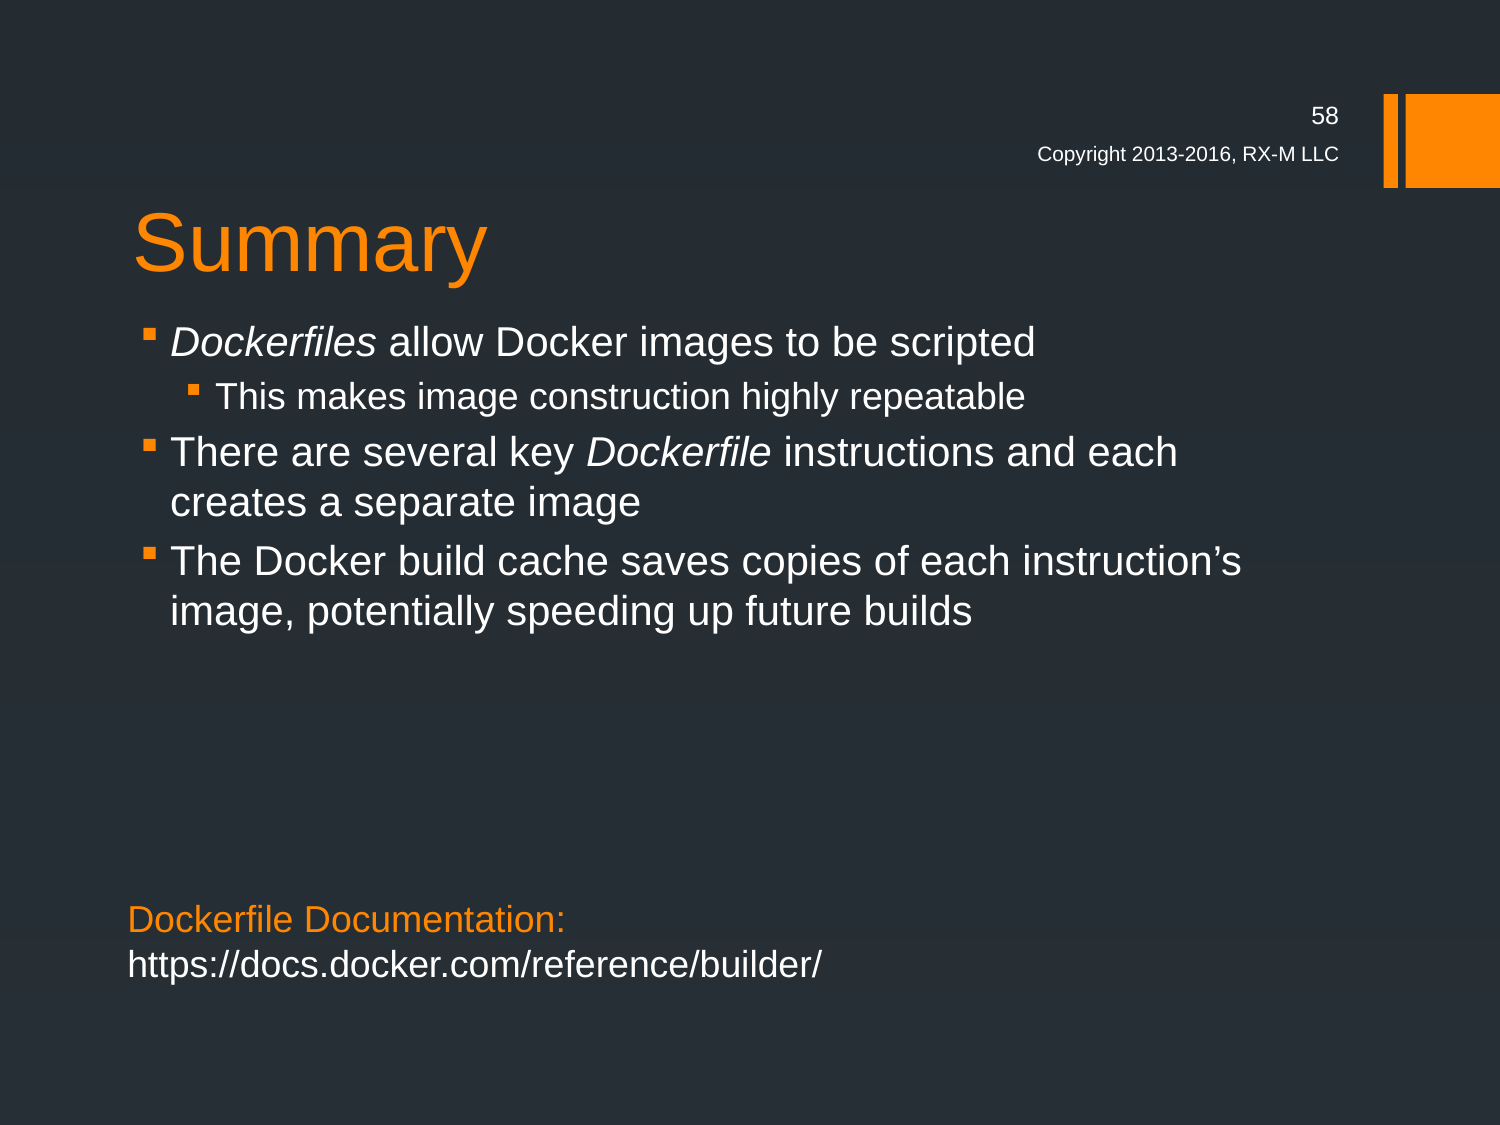

58
# Summary
Copyright 2013-2016, RX-M LLC
Dockerfiles allow Docker images to be scripted
This makes image construction highly repeatable
There are several key Dockerfile instructions and each creates a separate image
The Docker build cache saves copies of each instruction’s image, potentially speeding up future builds

Dockerfile Documentation:
https://docs.docker.com/reference/builder/